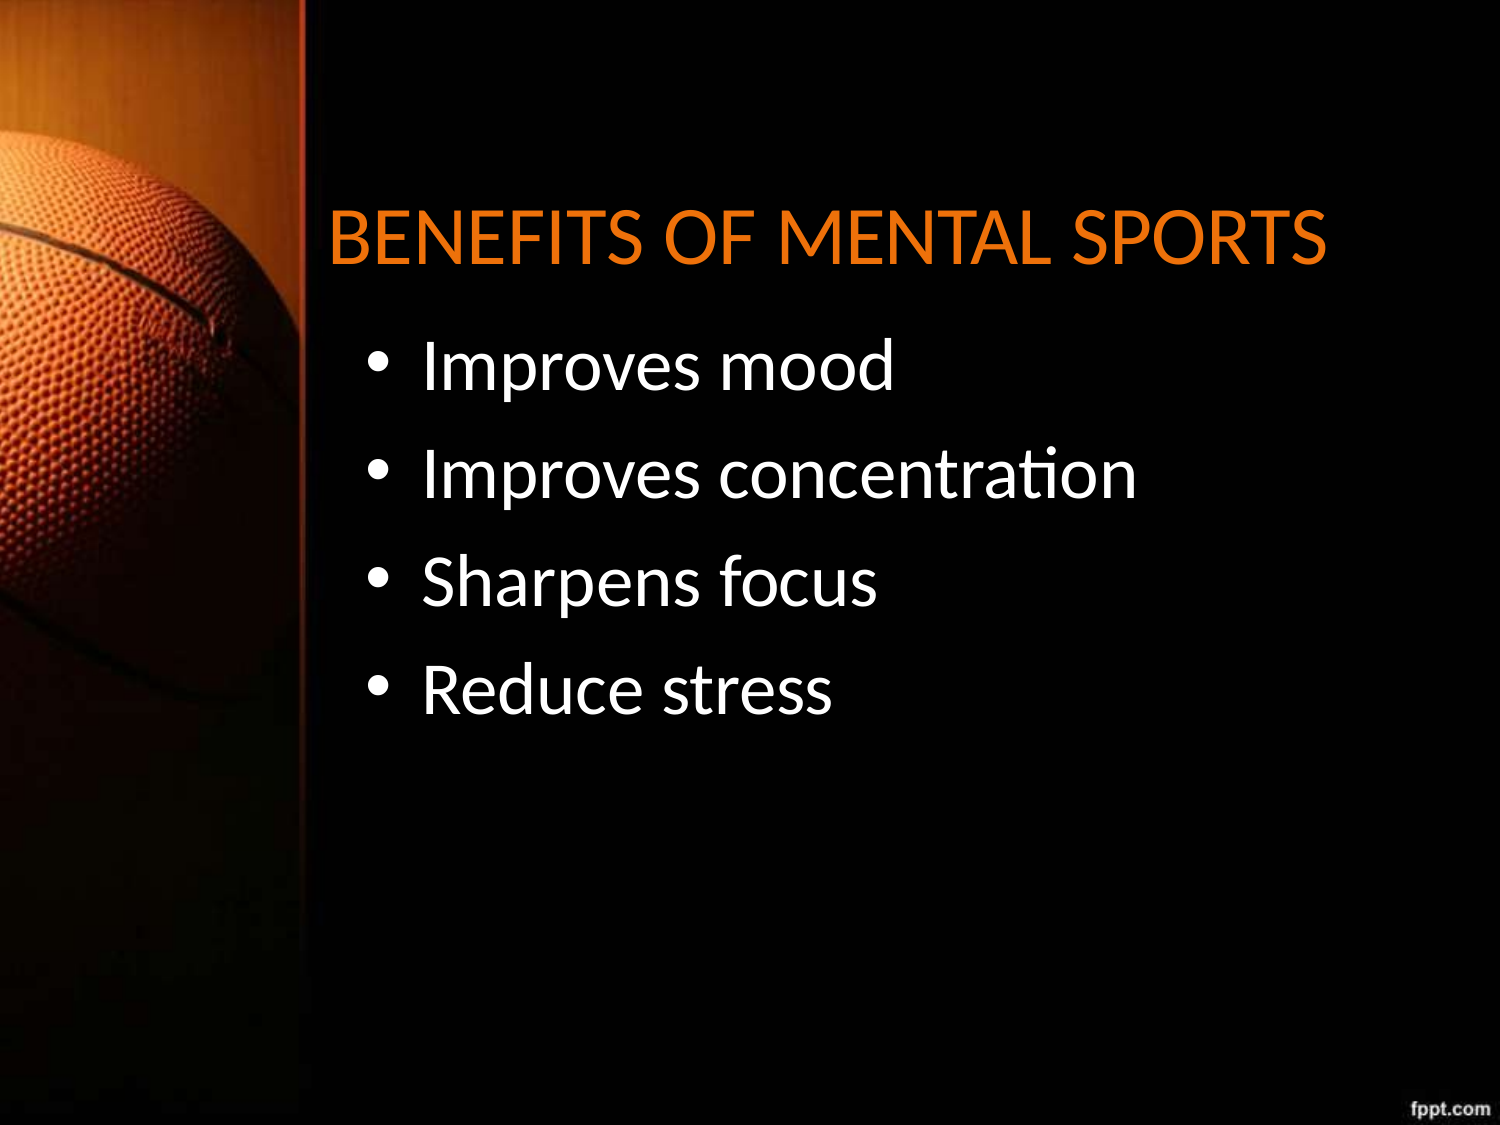

# BENEFITS OF MENTAL SPORTS
Improves mood
Improves concentration
Sharpens focus
Reduce stress